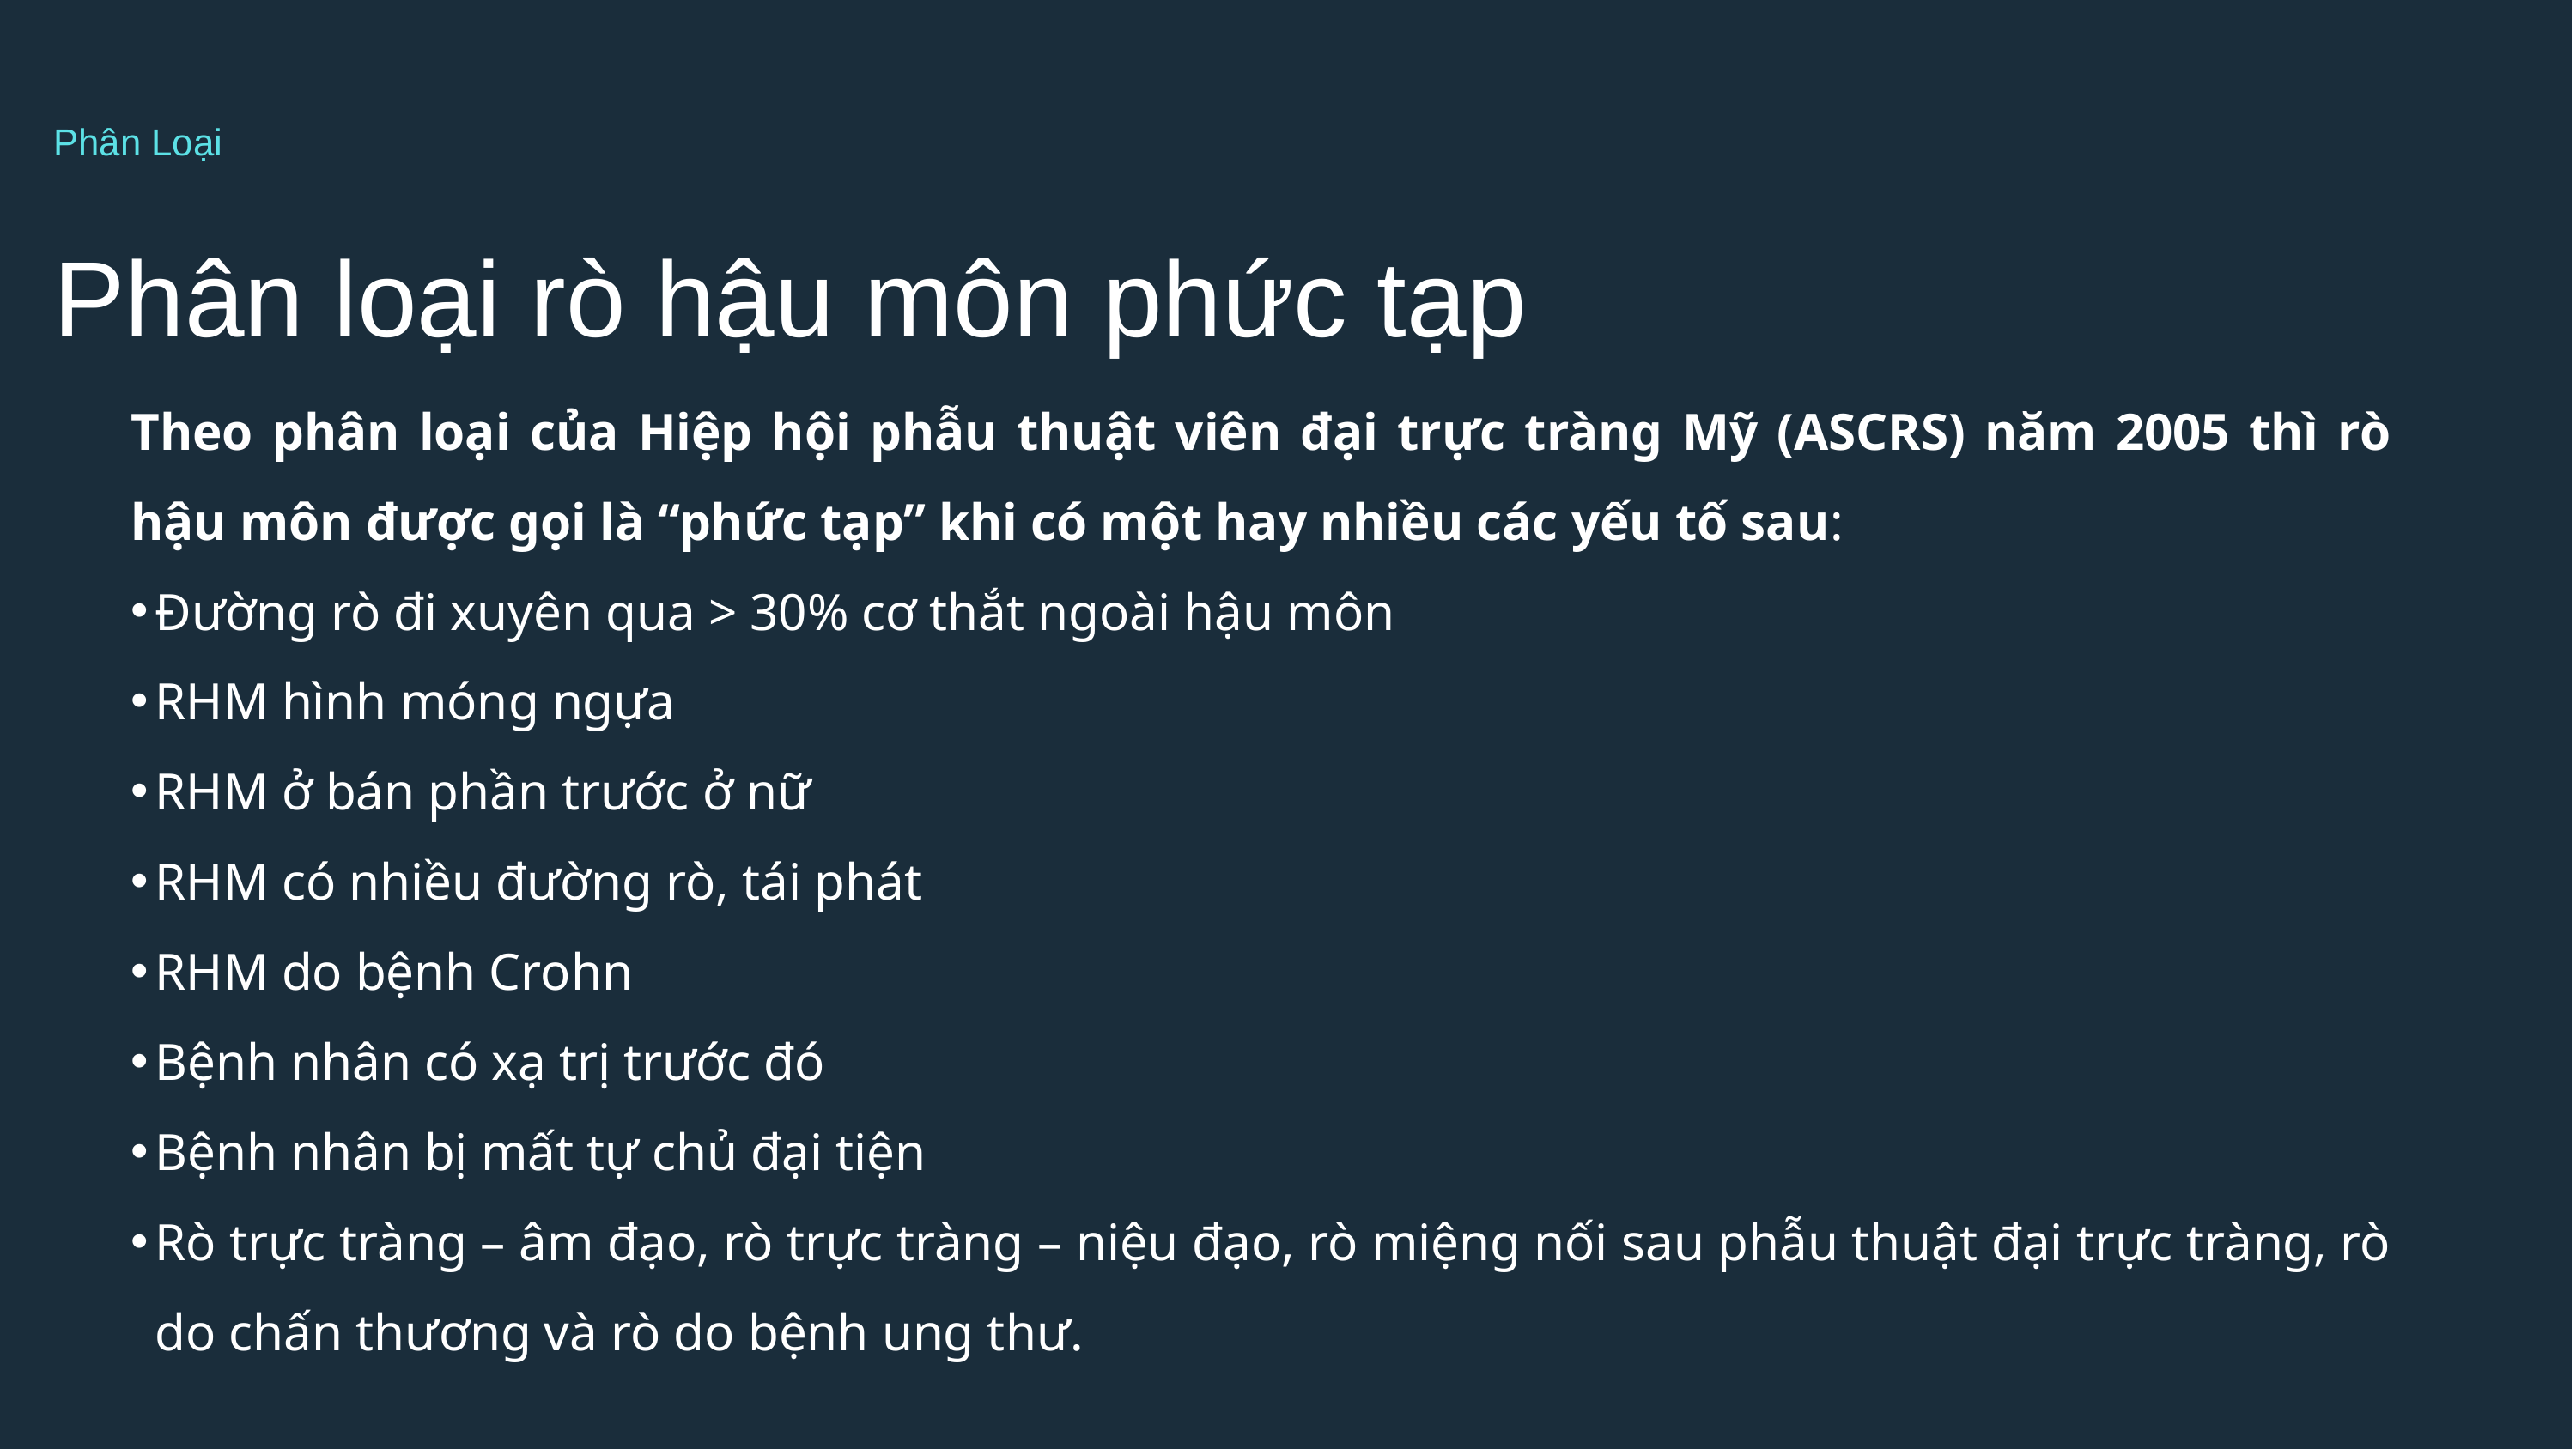

Phân Loại
Phân loại rò hậu môn phức tạp
Theo phân loại của Hiệp hội phẫu thuật viên đại trực tràng Mỹ (ASCRS) năm 2005 thì rò hậu môn được gọi là “phức tạp” khi có một hay nhiều các yếu tố sau:
Đường rò đi xuyên qua > 30% cơ thắt ngoài hậu môn
RHM hình móng ngựa
RHM ở bán phần trước ở nữ
RHM có nhiều đường rò, tái phát
RHM do bệnh Crohn
Bệnh nhân có xạ trị trước đó
Bệnh nhân bị mất tự chủ đại tiện
Rò trực tràng – âm đạo, rò trực tràng – niệu đạo, rò miệng nối sau phẫu thuật đại trực tràng, rò do chấn thương và rò do bệnh ung thư.